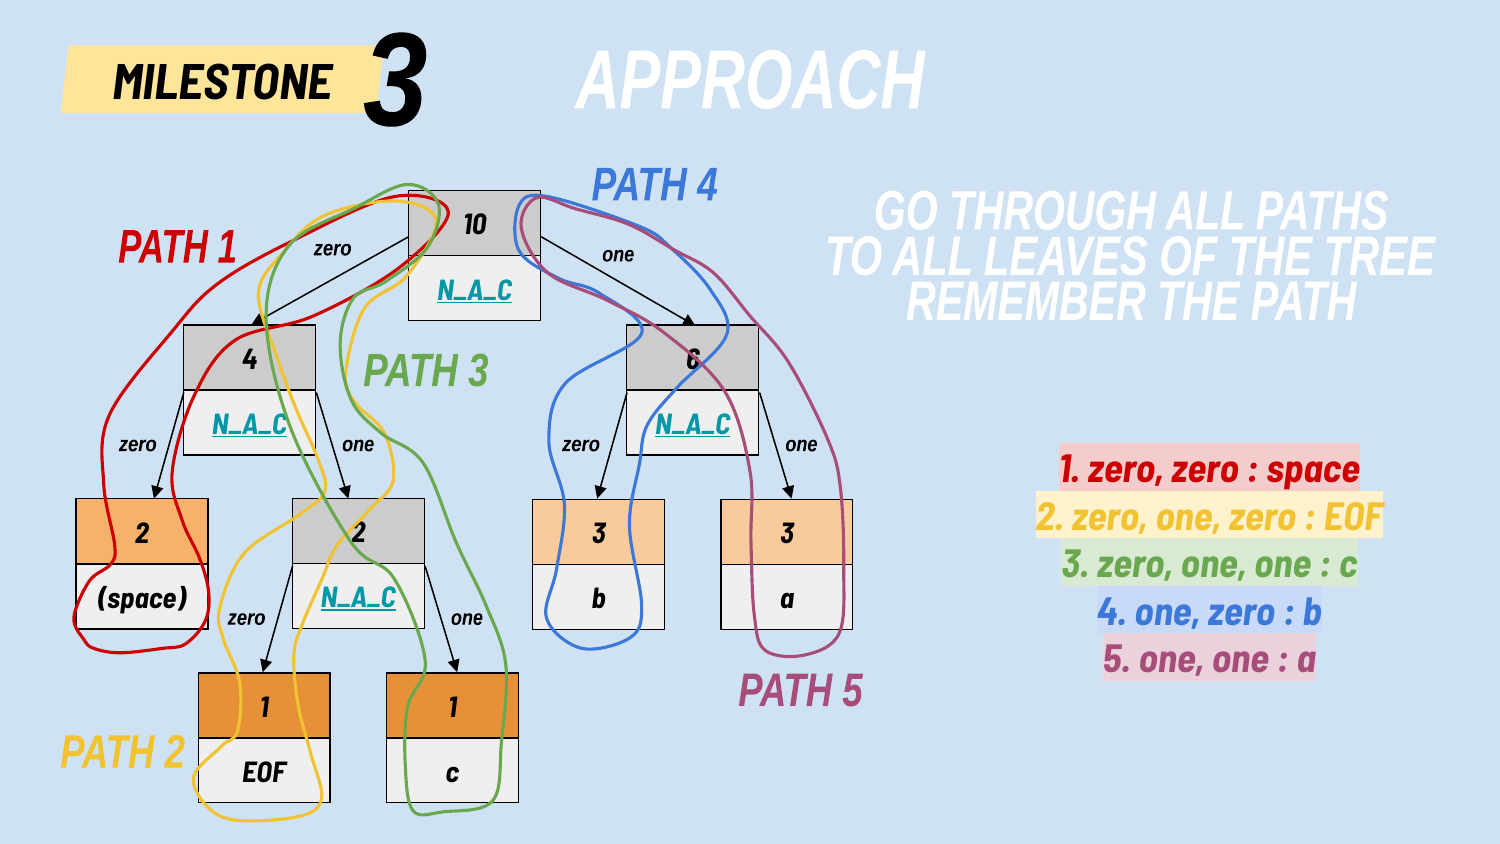

3
MILESTONE
APPROACH
PATH 4

| 10 |
| --- |
| N\_A\_C |
GO THROUGH ALL PATHS

PATH 1
TO ALL LEAVES OF THE TREE
zero
one
REMEMBER THE PATH
| 4 |
| --- |
| N\_A\_C |
| 6 |
| --- |
| N\_A\_C |
PATH 3
1. zero, zero : space
2. zero, one, zero : EOF
3. zero, one, one : c
4. one, zero : b
5. one, one : a
zero
one
zero
one
| 2 |
| --- |
| N\_A\_C |
| 2 |
| --- |
| (space) |
| 3 |
| --- |
| b |
| 3 |
| --- |
| a |
zero
one
| 1 |
| --- |
| EOF |
| 1 |
| --- |
| c |
PATH 5
PATH 2